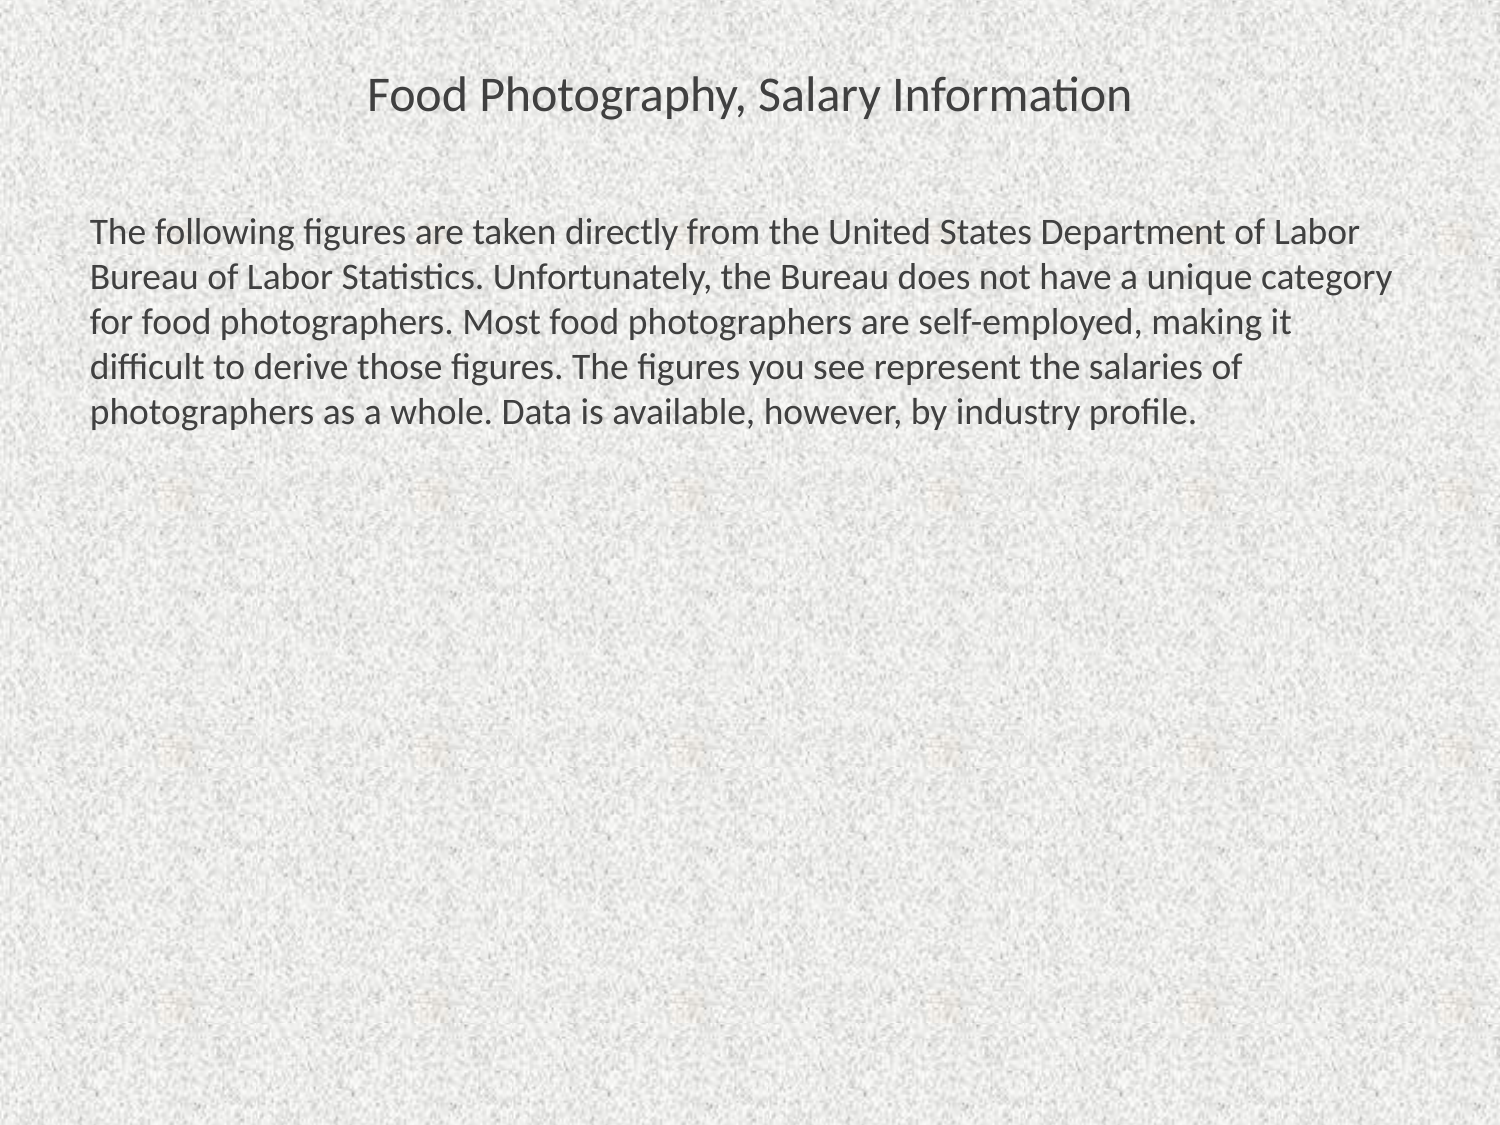

# Food Photography, Salary Information
The following figures are taken directly from the United States Department of Labor Bureau of Labor Statistics. Unfortunately, the Bureau does not have a unique category for food photographers. Most food photographers are self-employed, making it difficult to derive those figures. The figures you see represent the salaries of photographers as a whole. Data is available, however, by industry profile.